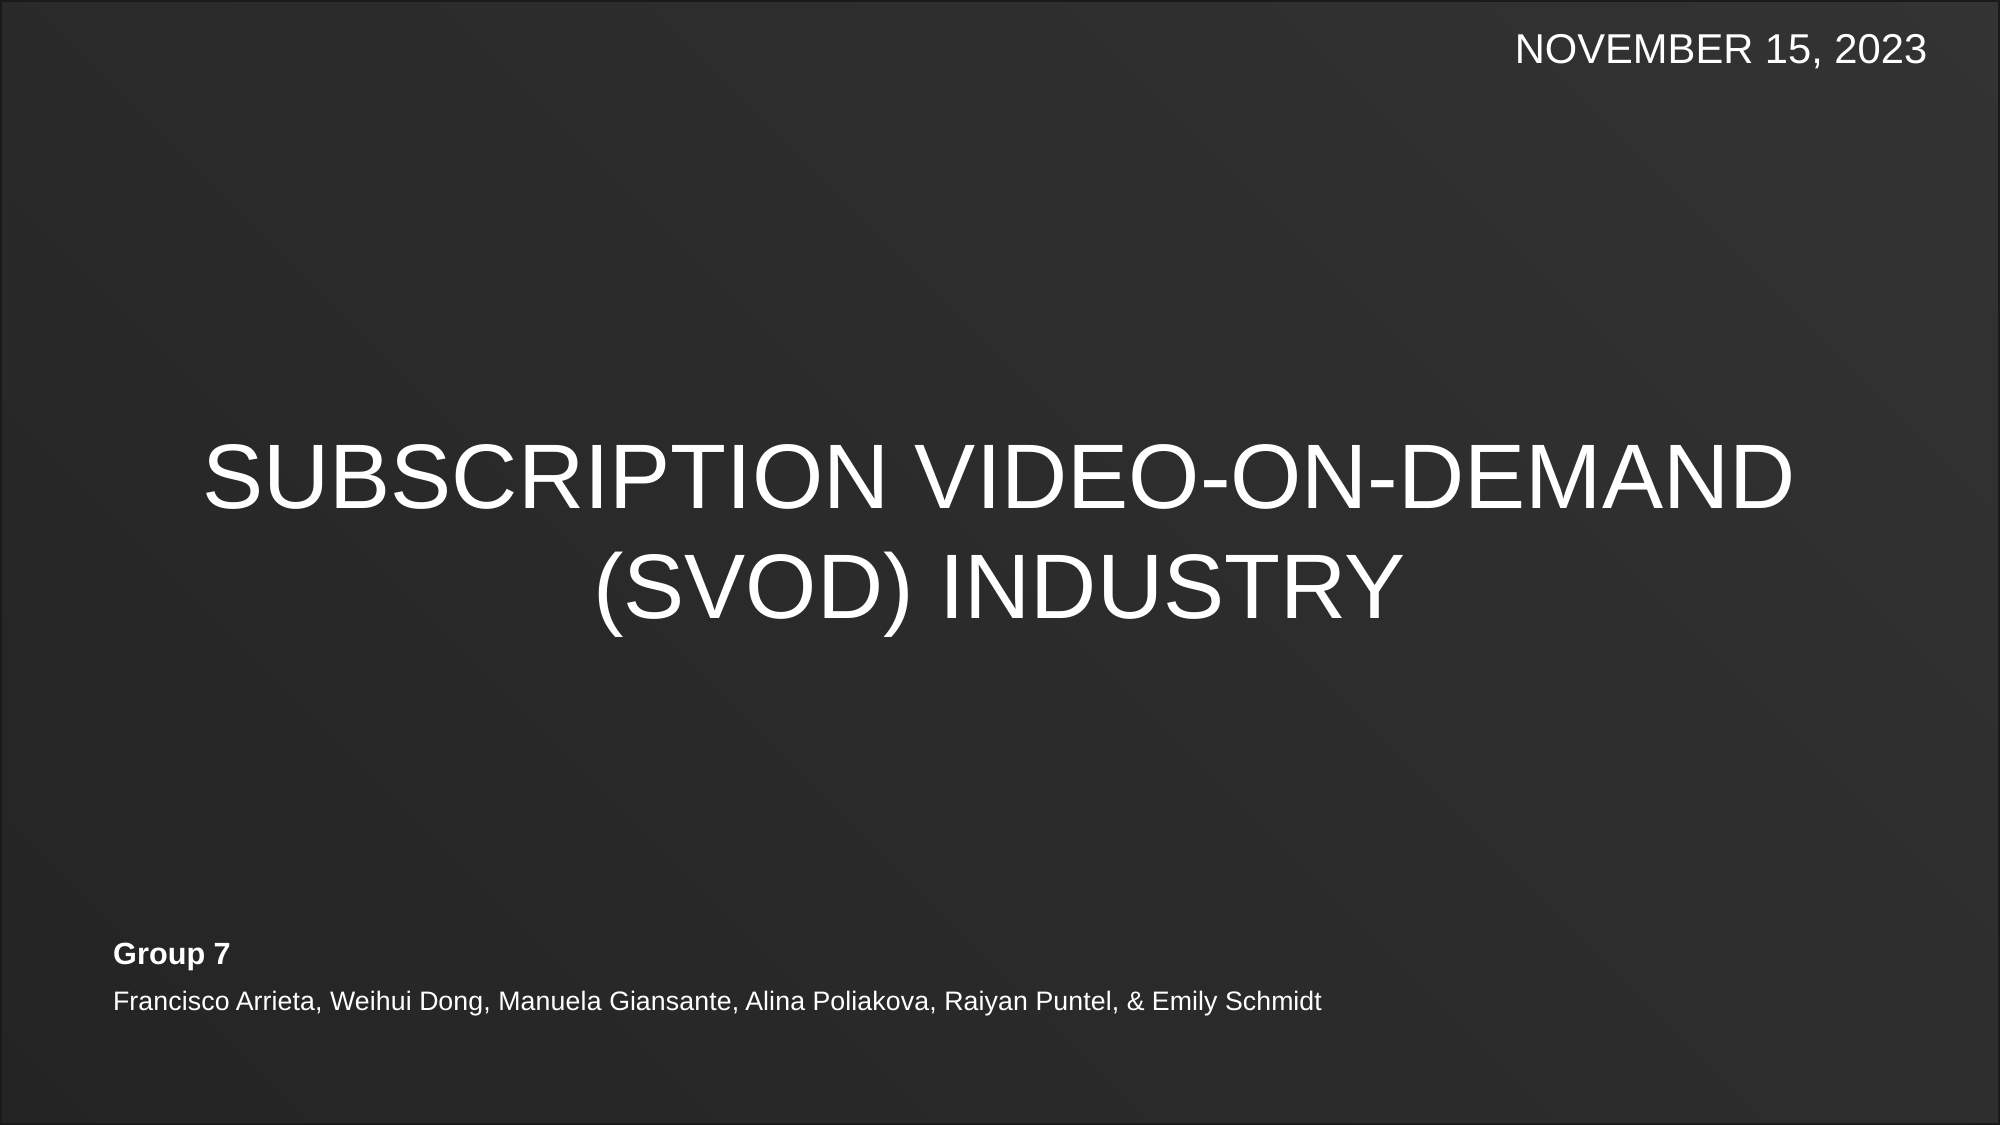

November 15, 2023
Subscription video-on-demand (SVOD) industry
Group 7
Francisco Arrieta, Weihui Dong, Manuela Giansante, Alina Poliakova, Raiyan Puntel, & Emily Schmidt
1